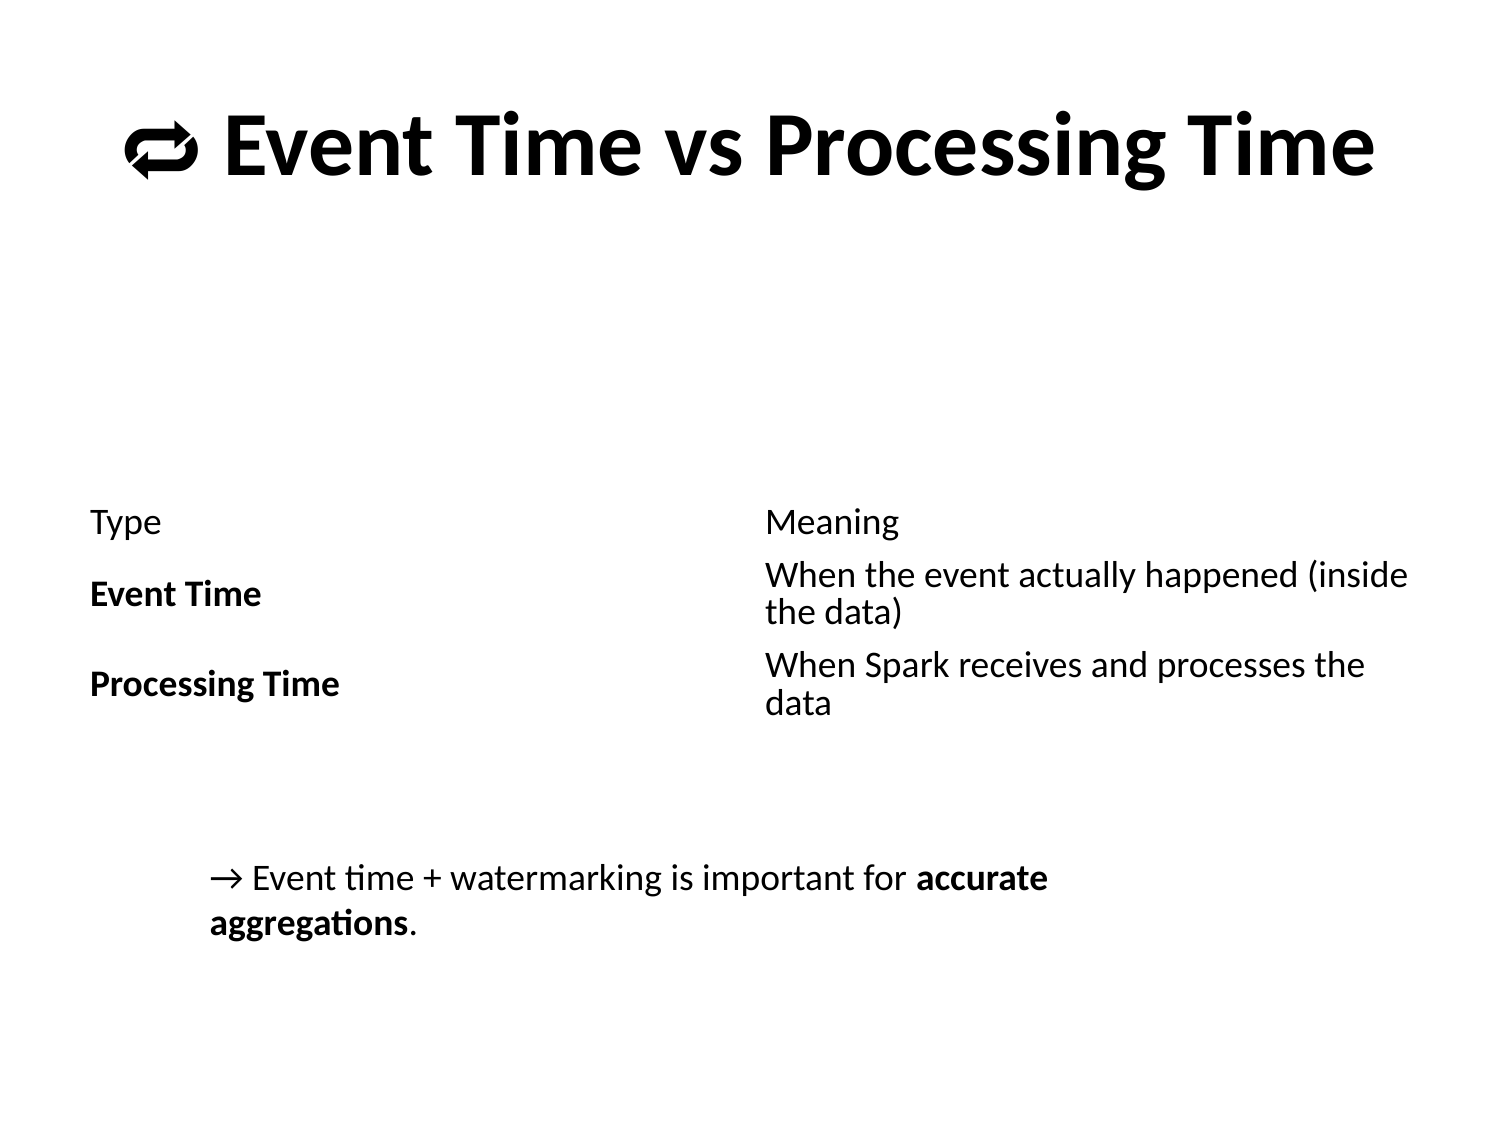

# 🔁 Event Time vs Processing Time
| Type | Meaning |
| --- | --- |
| Event Time | When the event actually happened (inside the data) |
| Processing Time | When Spark receives and processes the data |
→ Event time + watermarking is important for accurate aggregations.